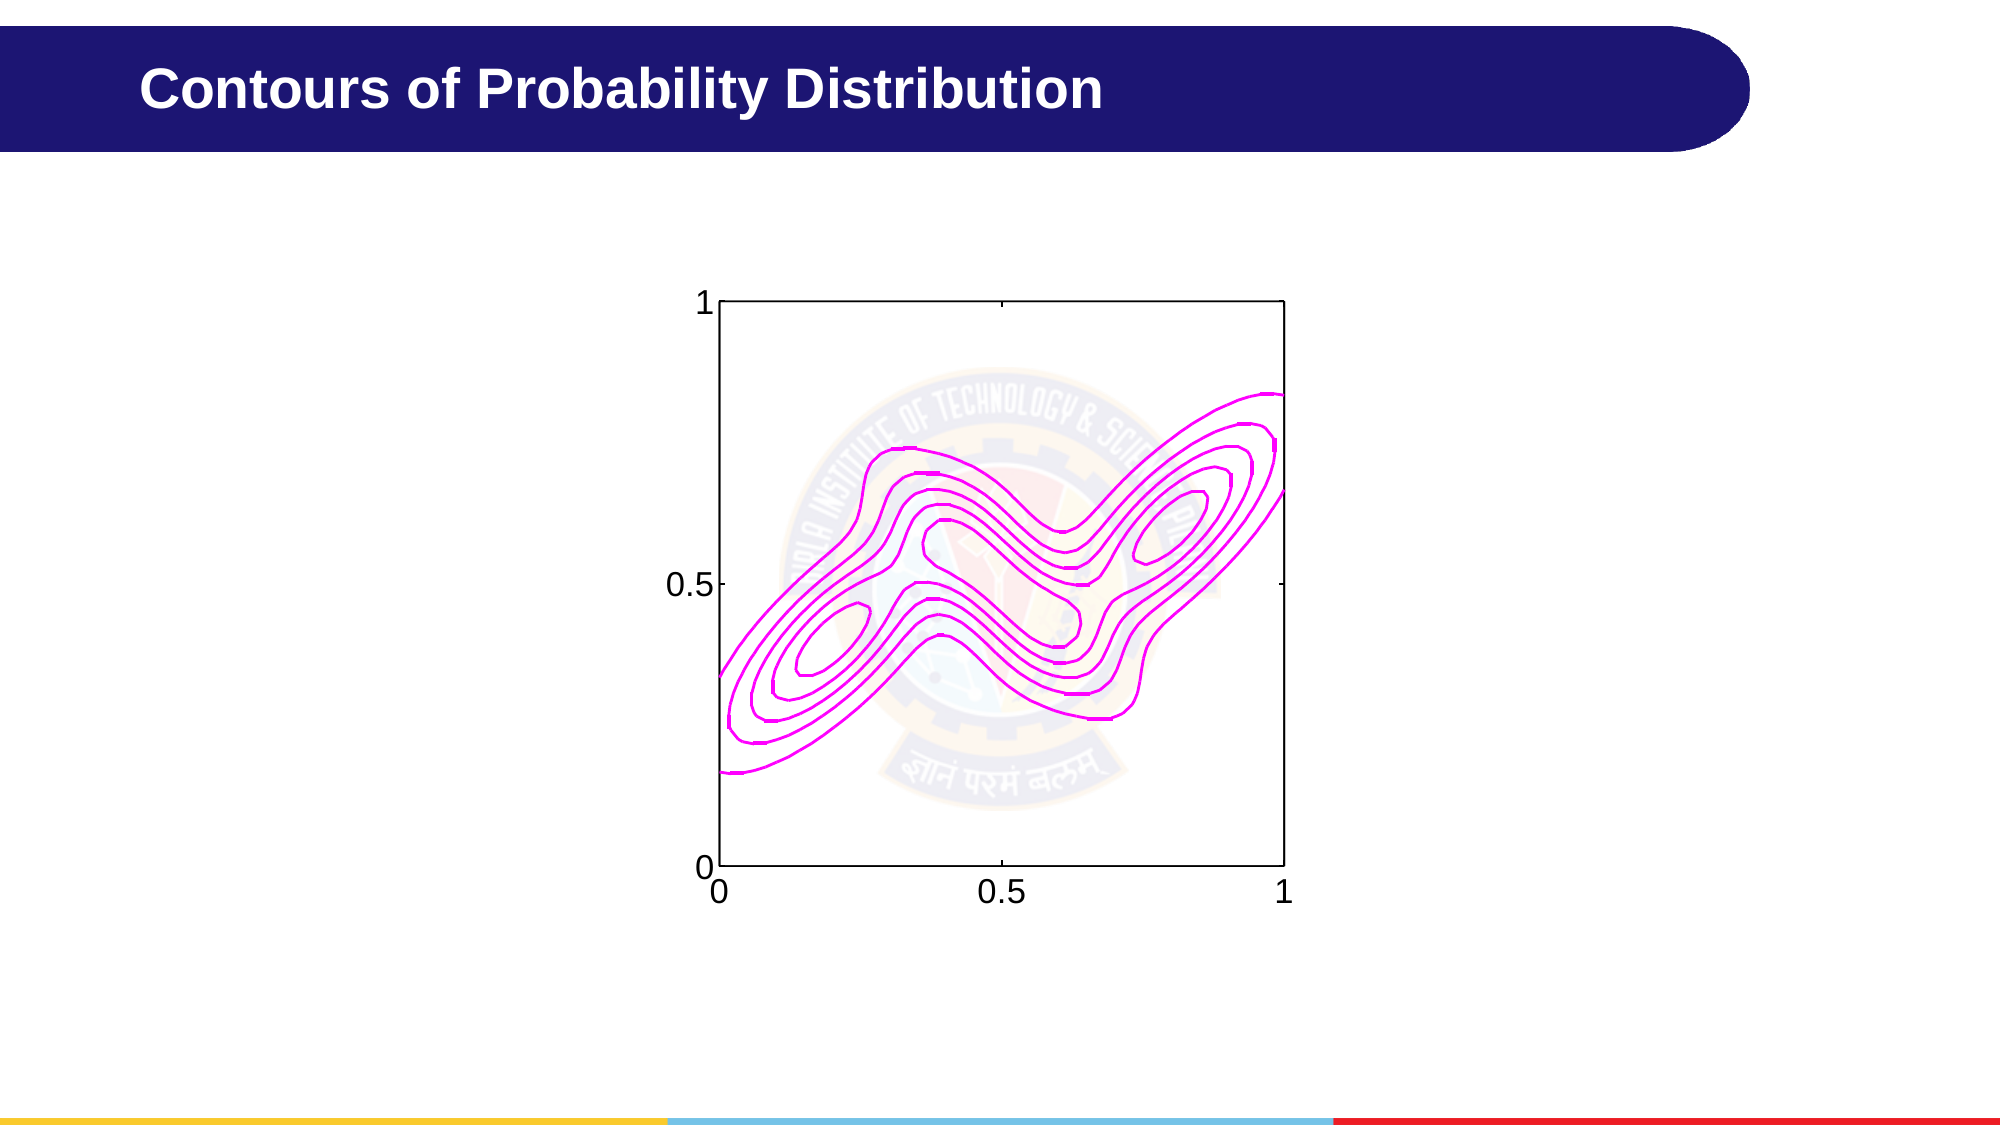

# Contours of Probability Distribution

1

0.5
0

0
0.5
1

(b)